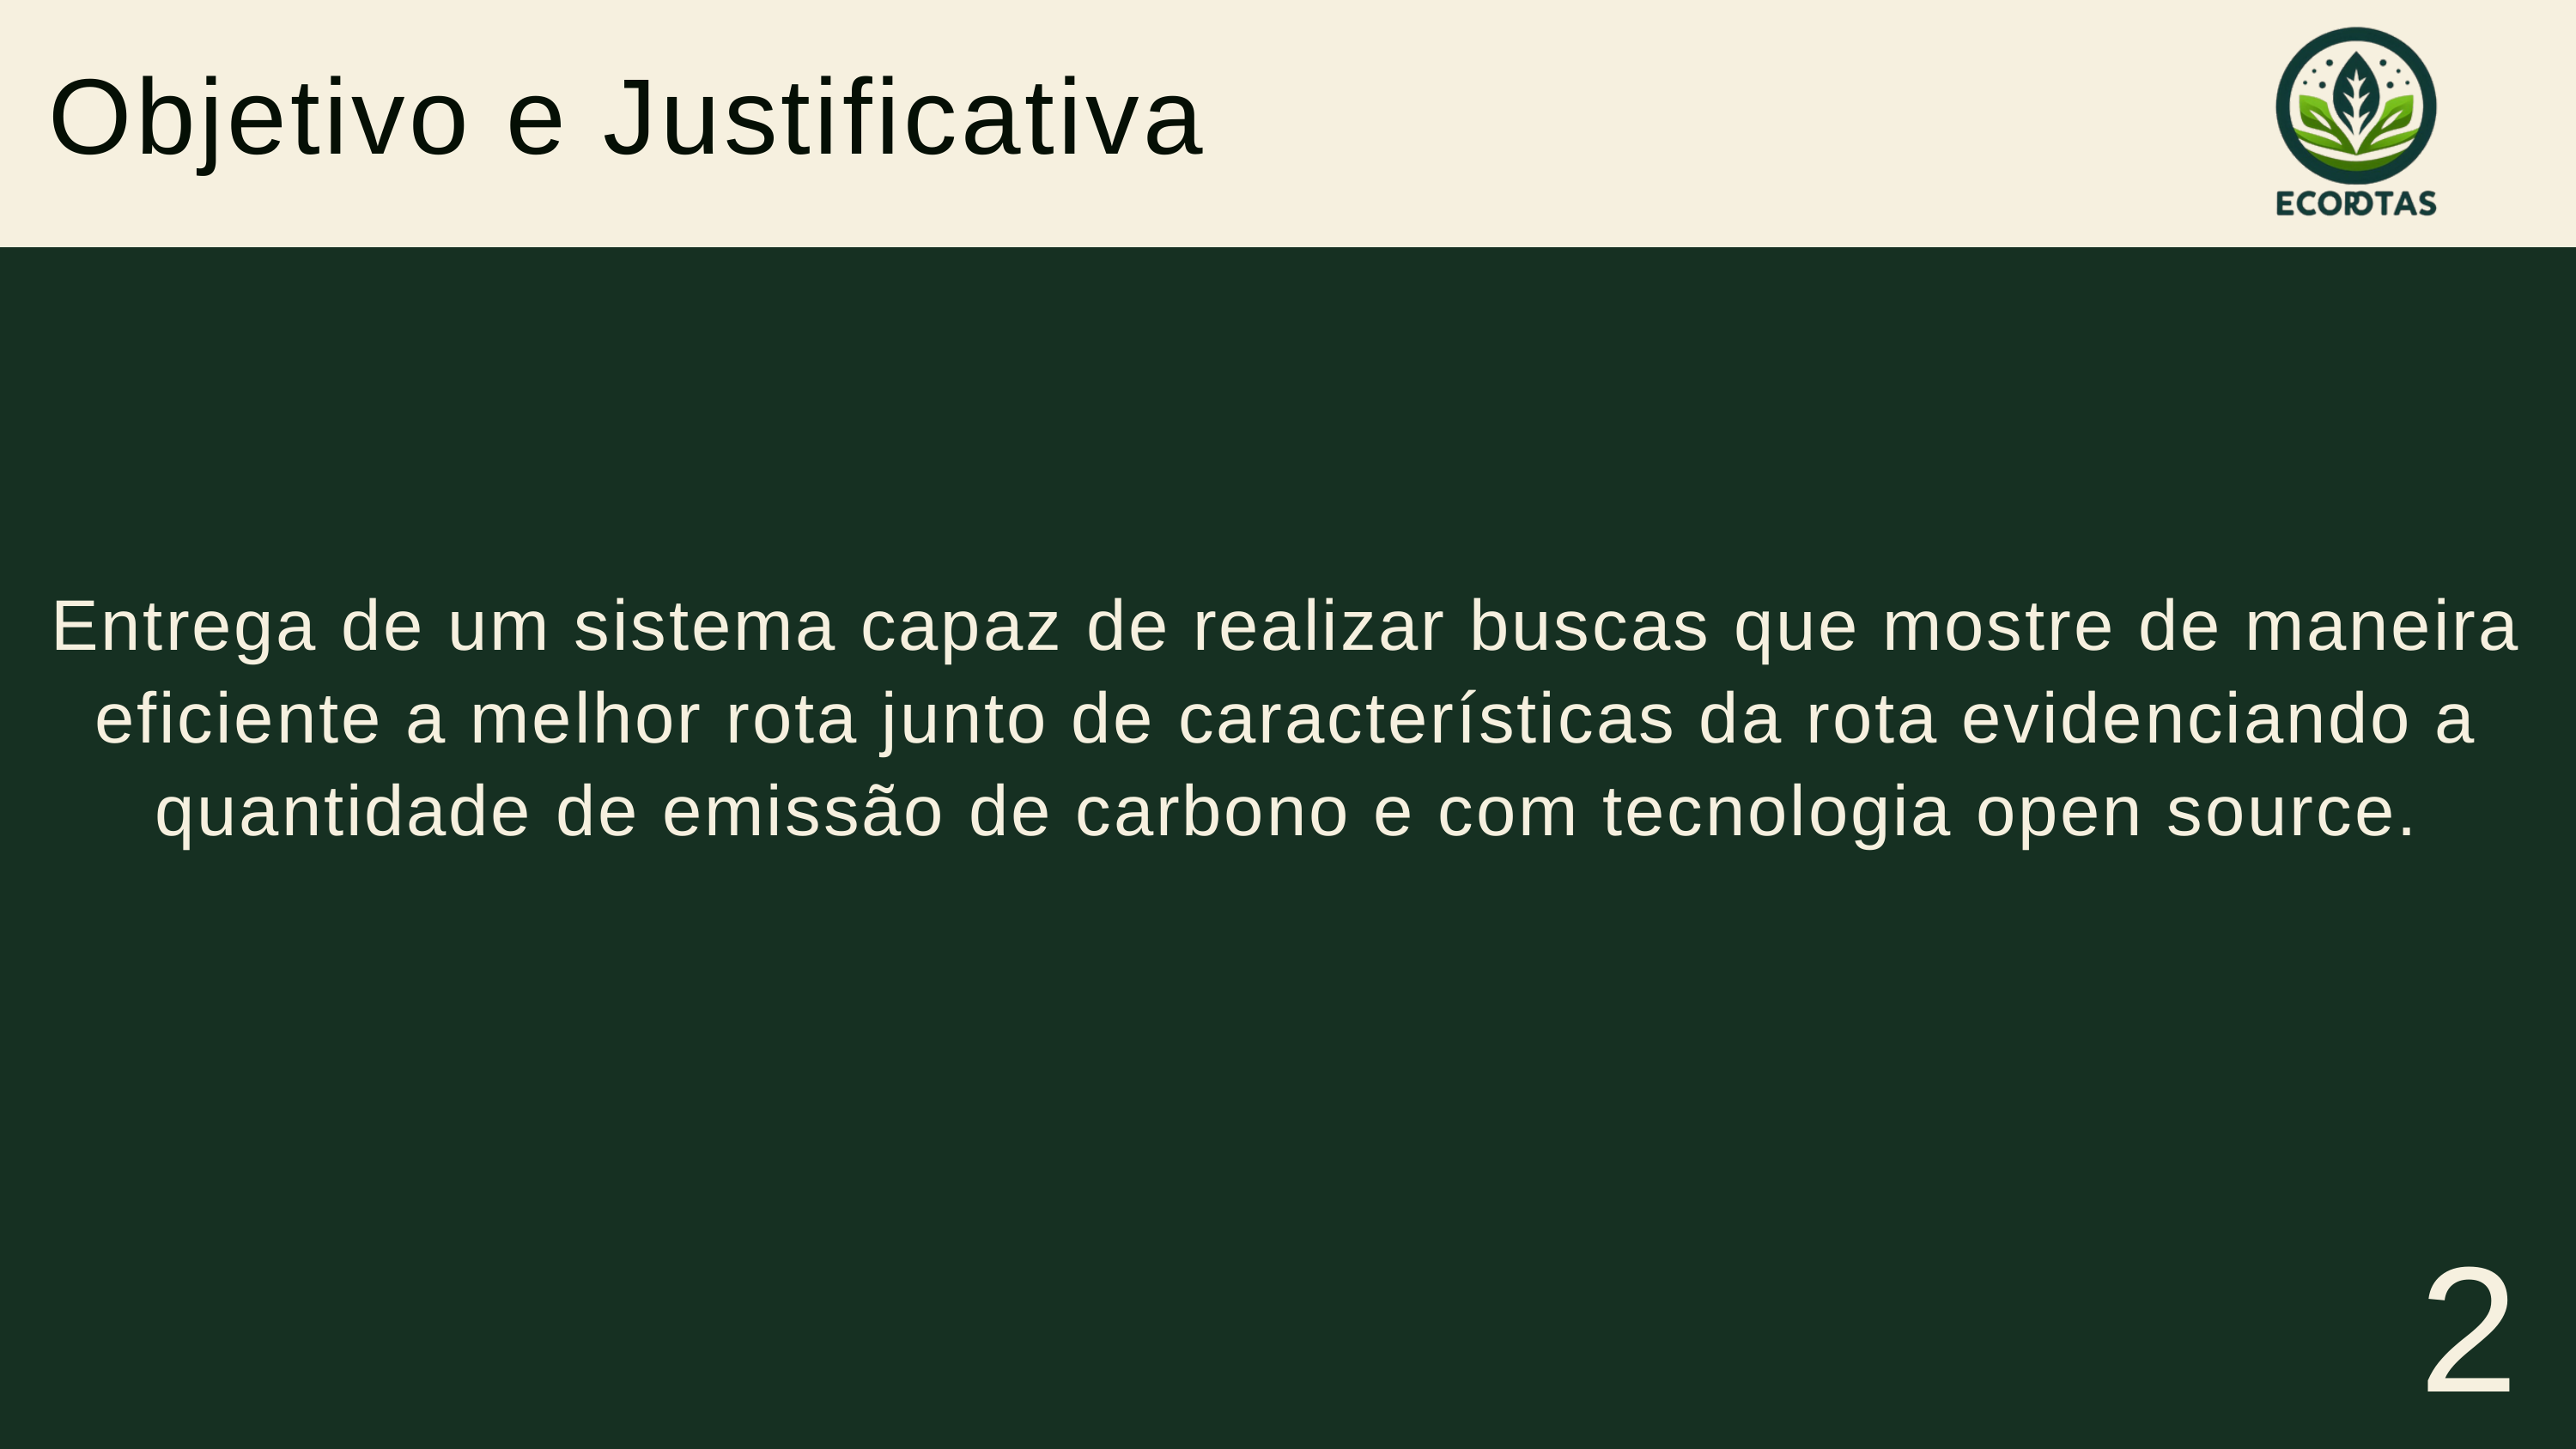

Objetivo e Justificativa
Entrega de um sistema capaz de realizar buscas que mostre de maneira eficiente a melhor rota junto de características da rota evidenciando a quantidade de emissão de carbono e com tecnologia open source.
2